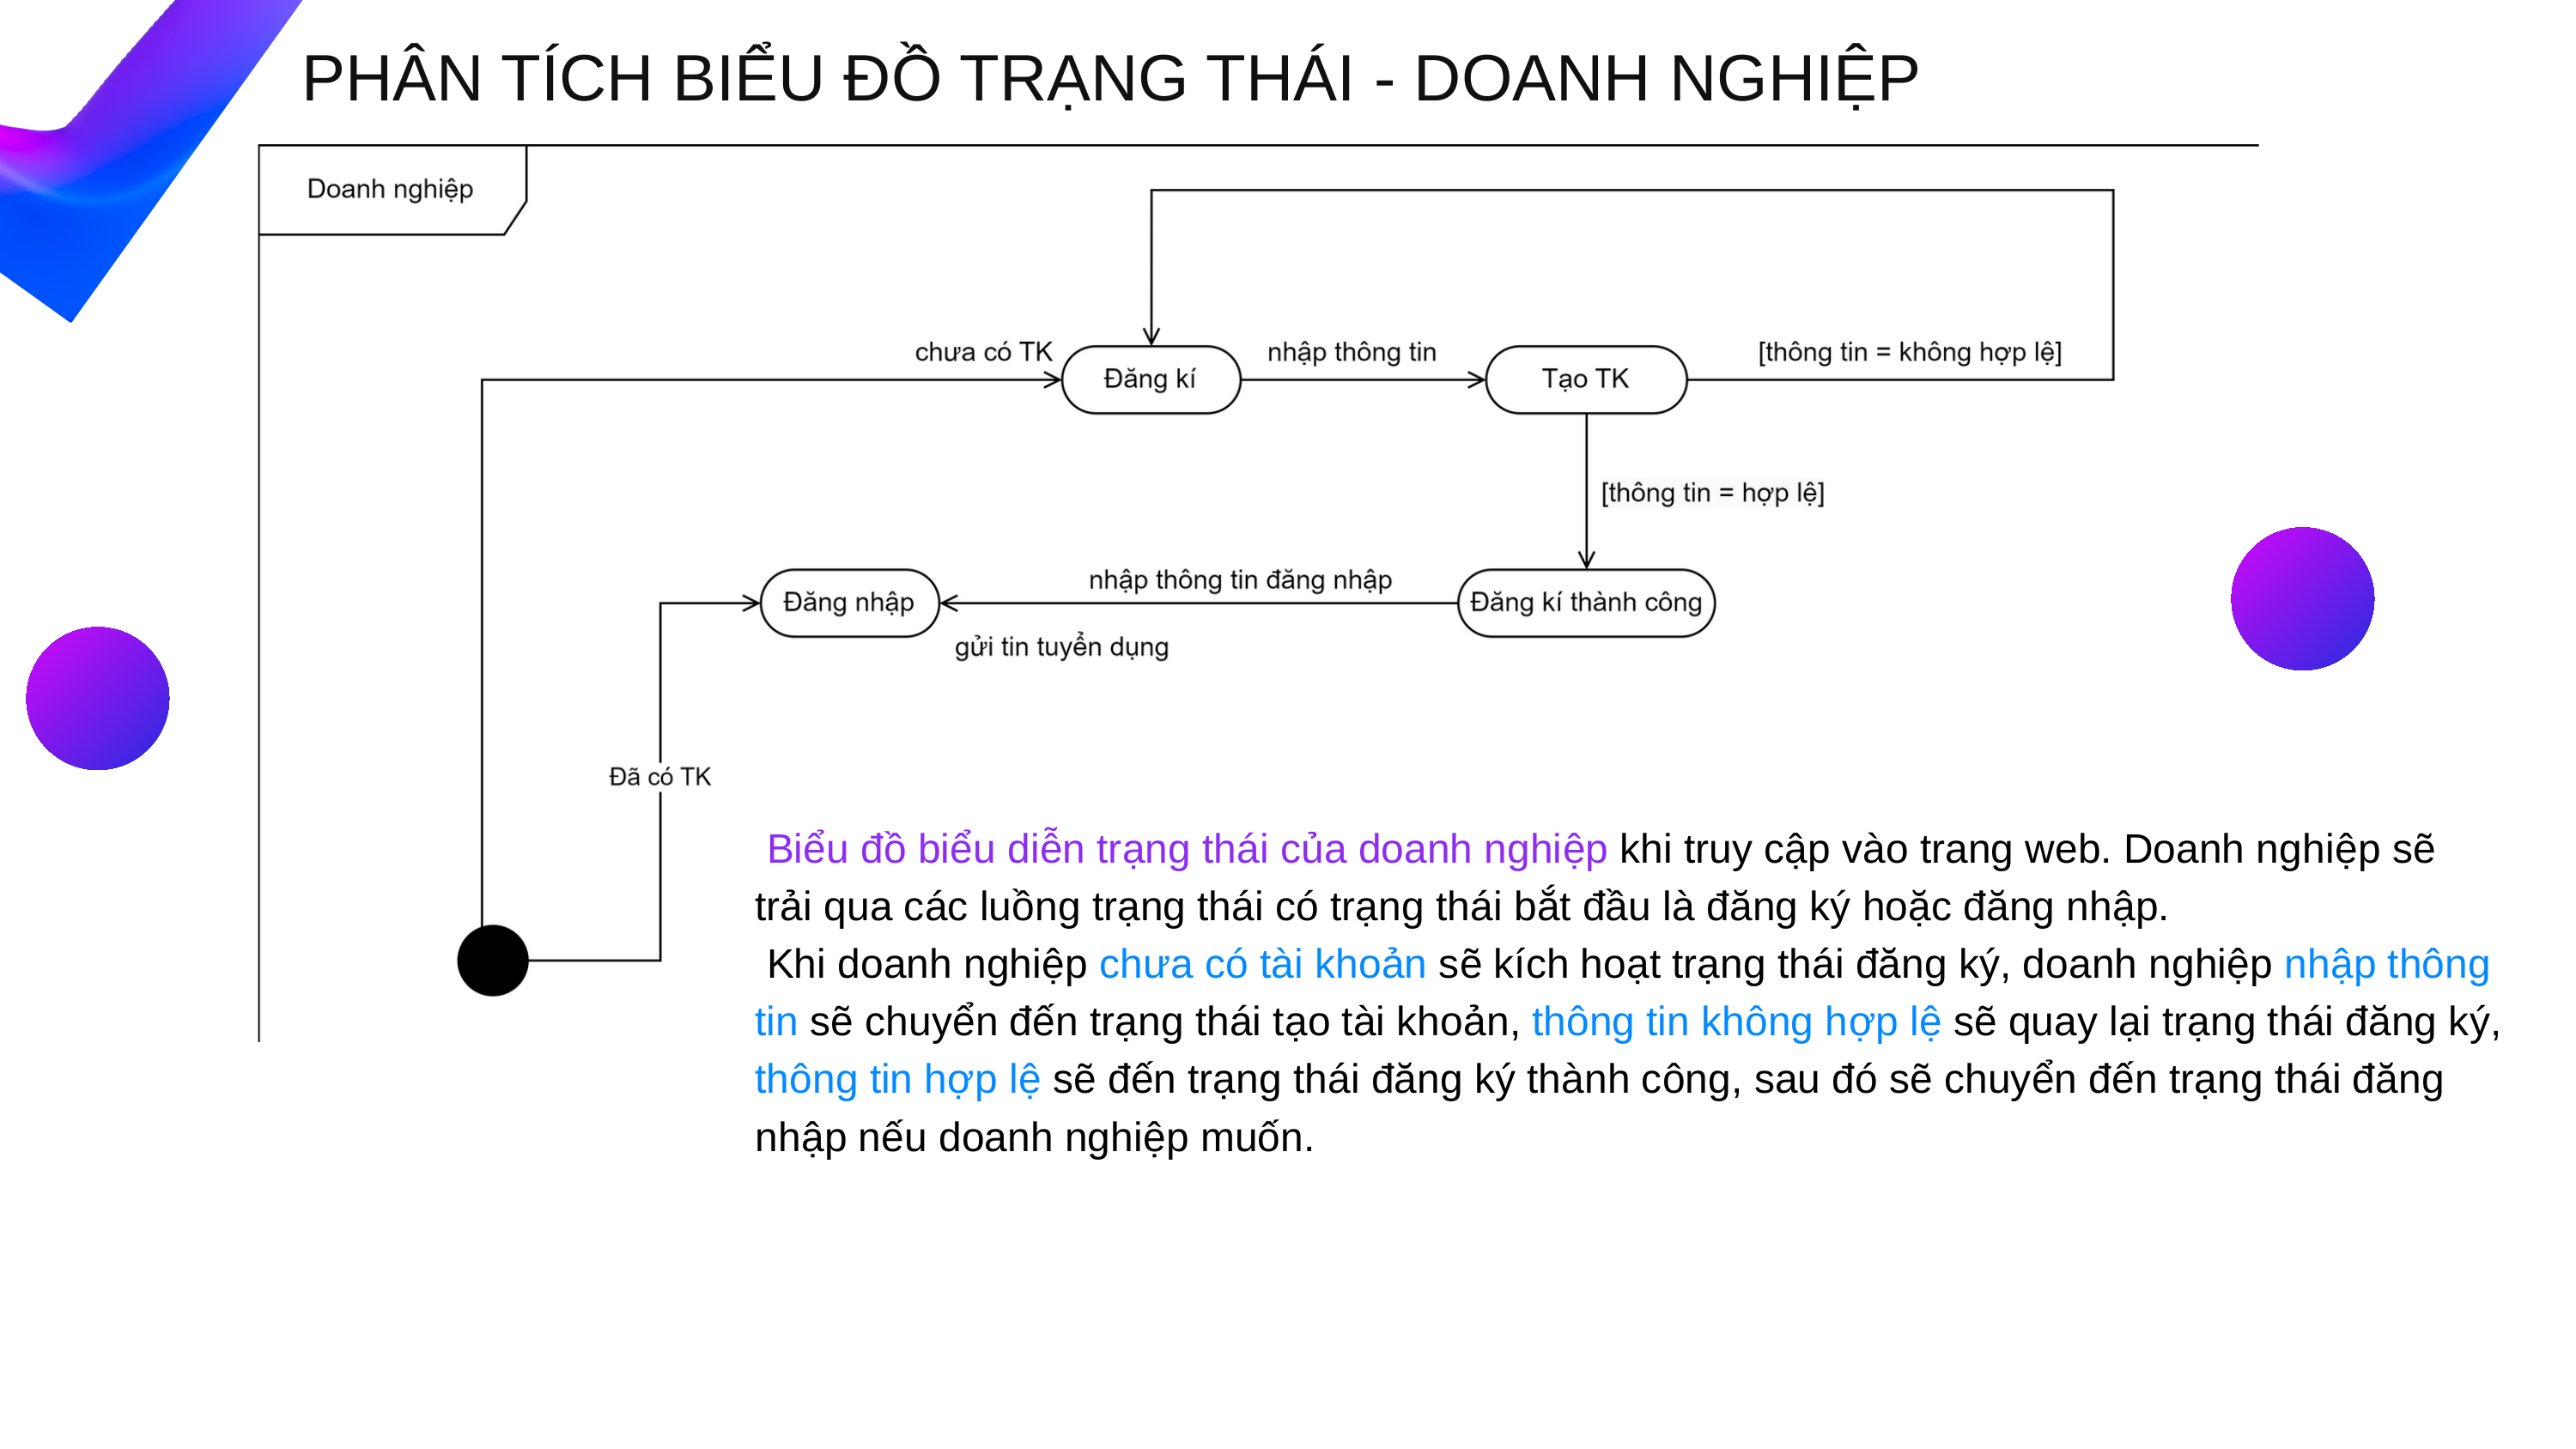

PHÂN TÍCH BIỂU ĐỒ TRẠNG THÁI - DOANH NGHIỆP

 Biểu đồ biểu diễn trạng thái của doanh nghiệp khi truy cập vào trang web. Doanh nghiệp sẽ trải qua các luồng trạng thái có trạng thái bắt đầu là đăng ký hoặc đăng nhập.
 Khi doanh nghiệp chưa có tài khoản sẽ kích hoạt trạng thái đăng ký, doanh nghiệp nhập thông tin sẽ chuyển đến trạng thái tạo tài khoản, thông tin không hợp lệ sẽ quay lại trạng thái đăng ký, thông tin hợp lệ sẽ đến trạng thái đăng ký thành công, sau đó sẽ chuyển đến trạng thái đăng nhập nếu doanh nghiệp muốn.